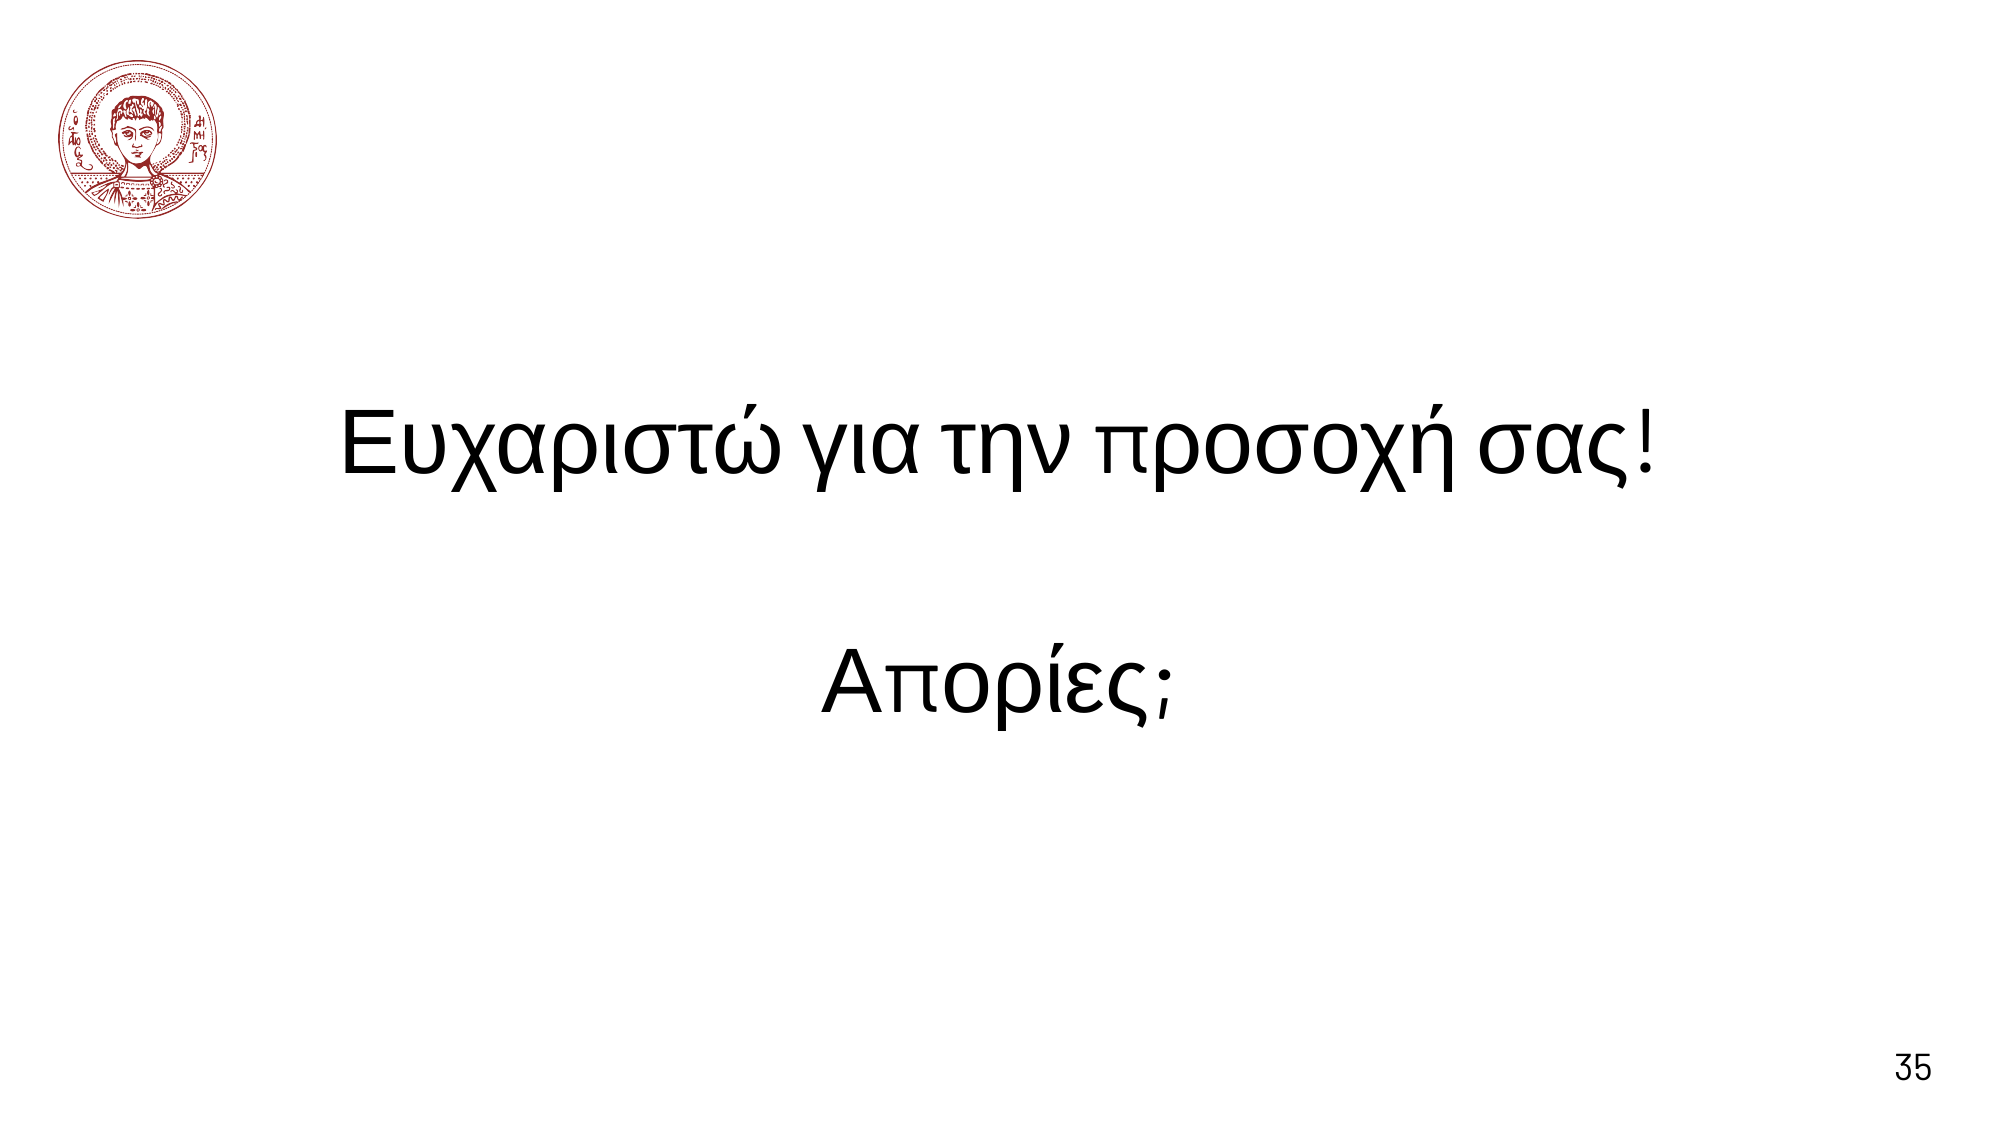

Ευχαριστώ για την προσοχή σας!

Απορίες;
35